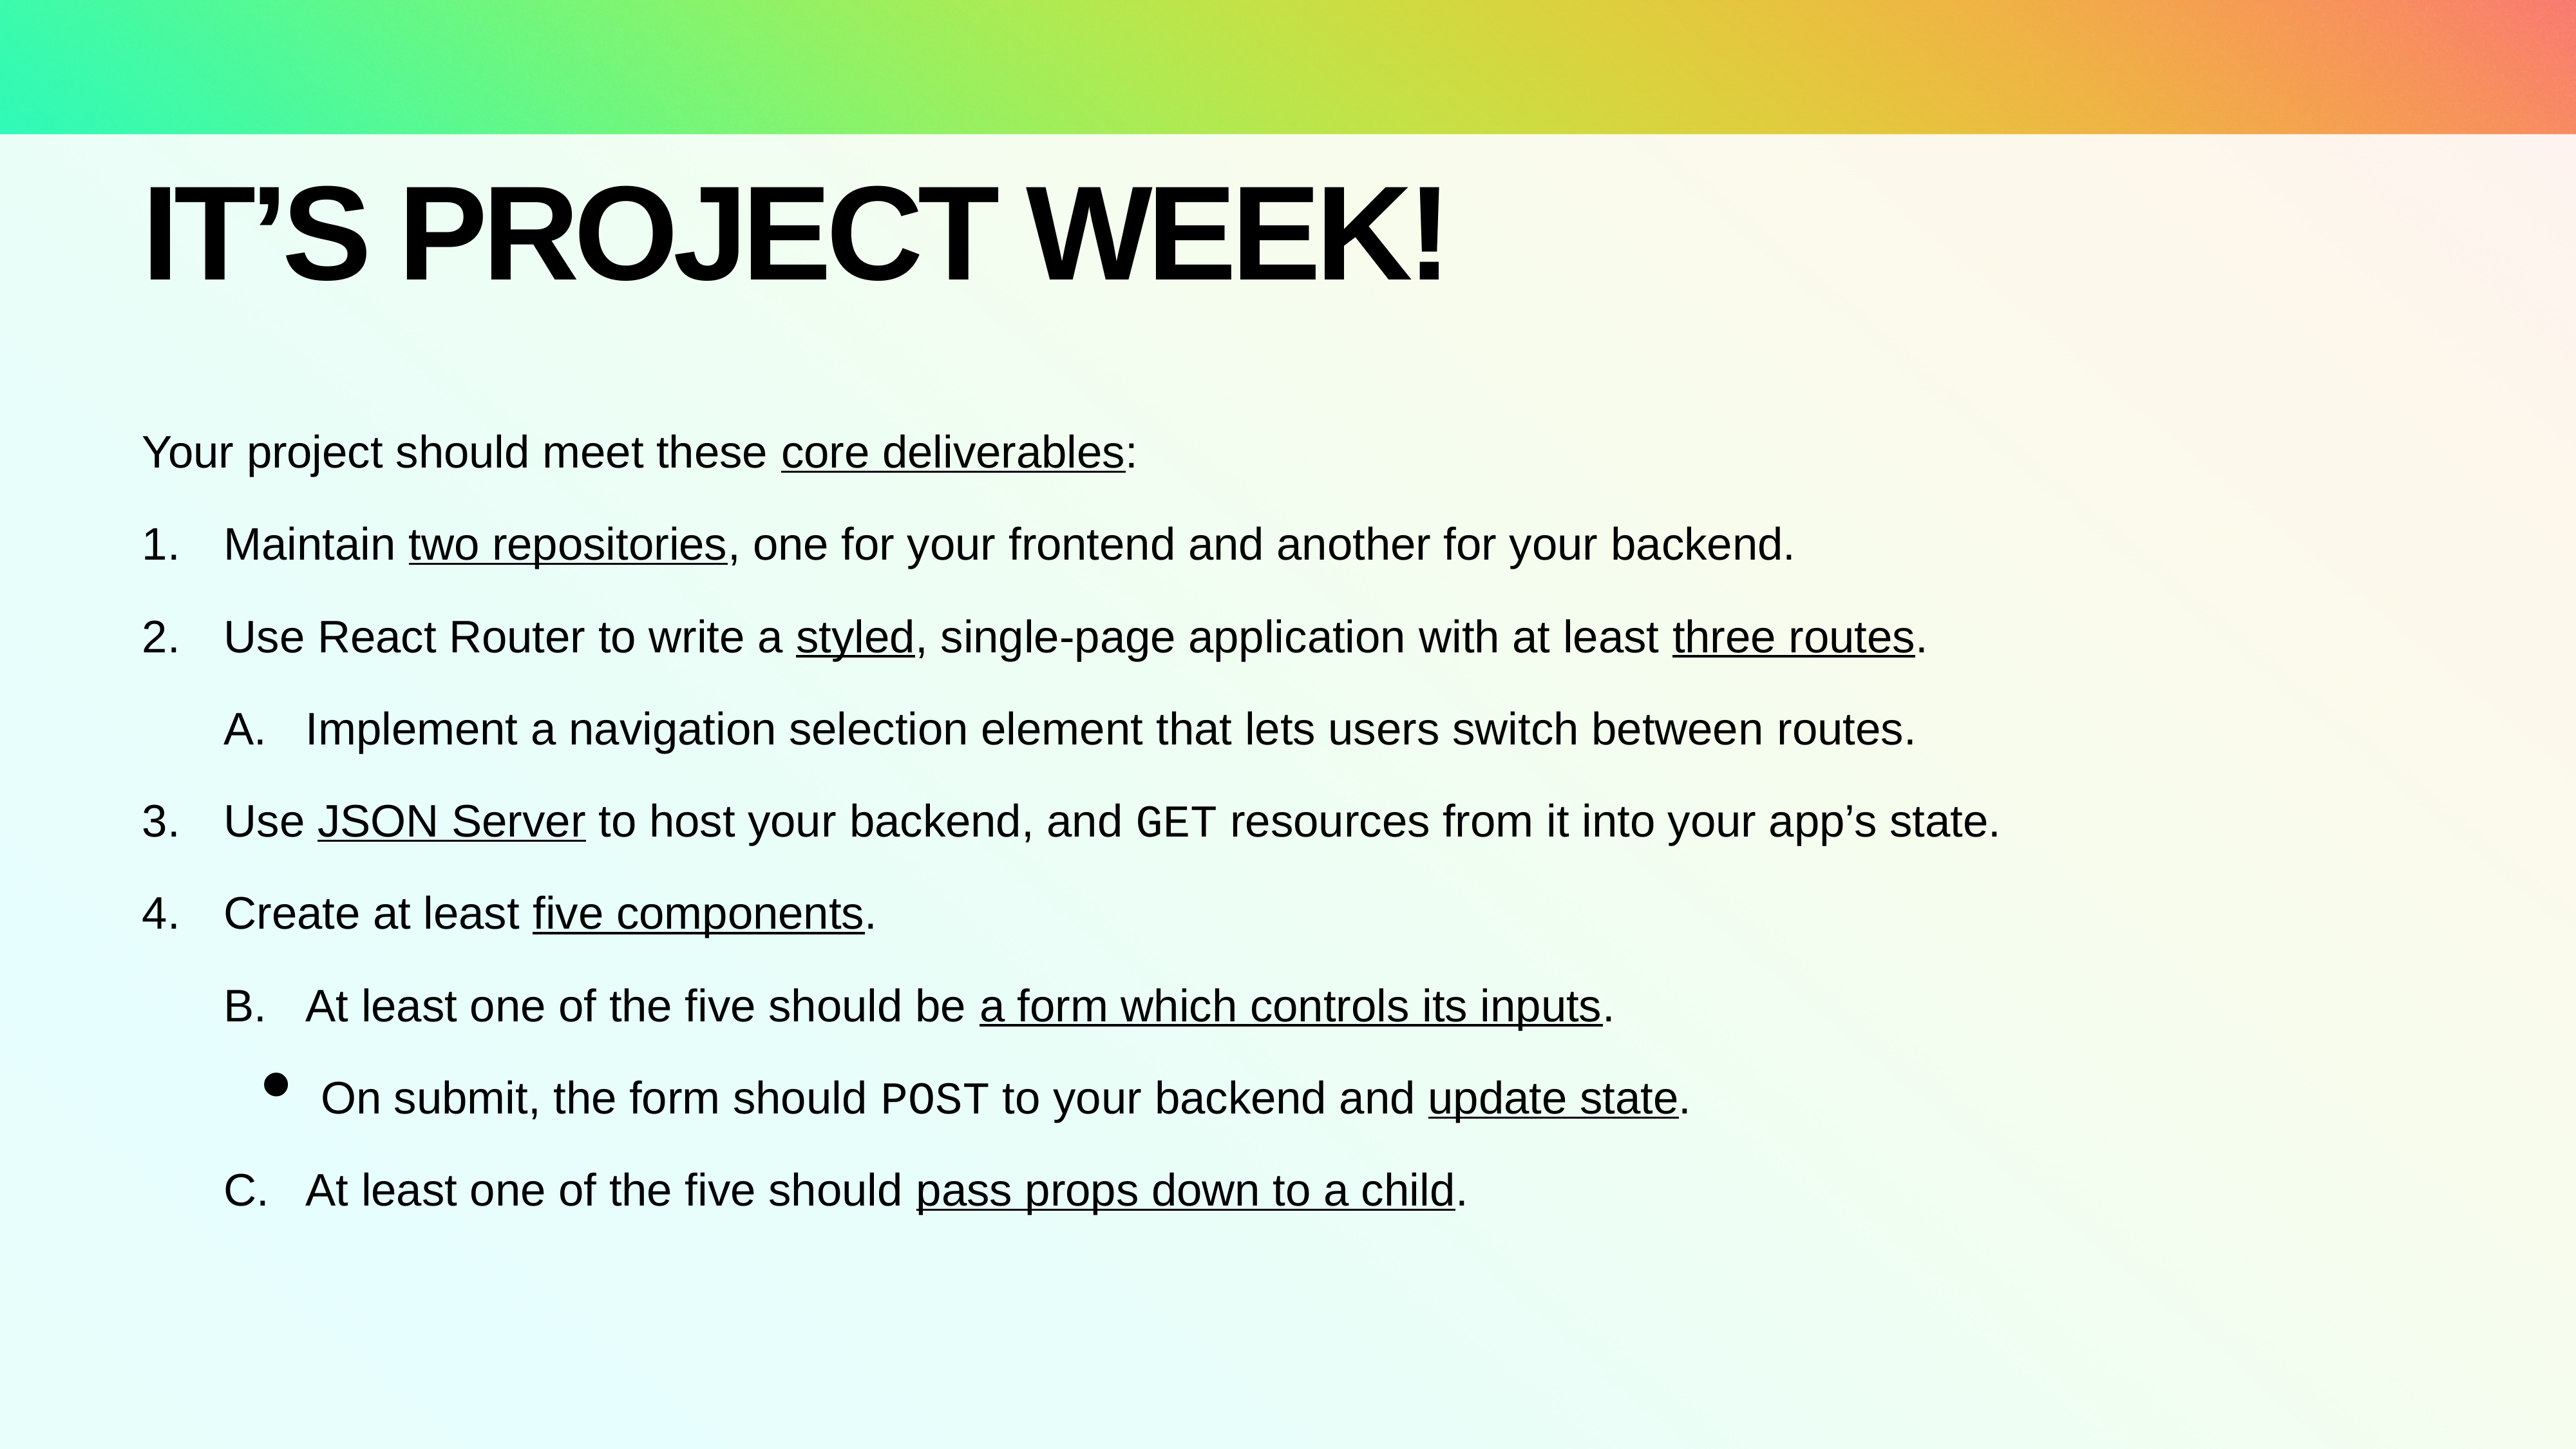

# It’s Project Week!
Your project should meet these core deliverables:
Maintain two repositories, one for your frontend and another for your backend.
Use React Router to write a styled, single-page application with at least three routes.
Implement a navigation selection element that lets users switch between routes.
Use JSON Server to host your backend, and GET resources from it into your app’s state.
Create at least five components.
At least one of the five should be a form which controls its inputs.
On submit, the form should POST to your backend and update state.
At least one of the five should pass props down to a child.